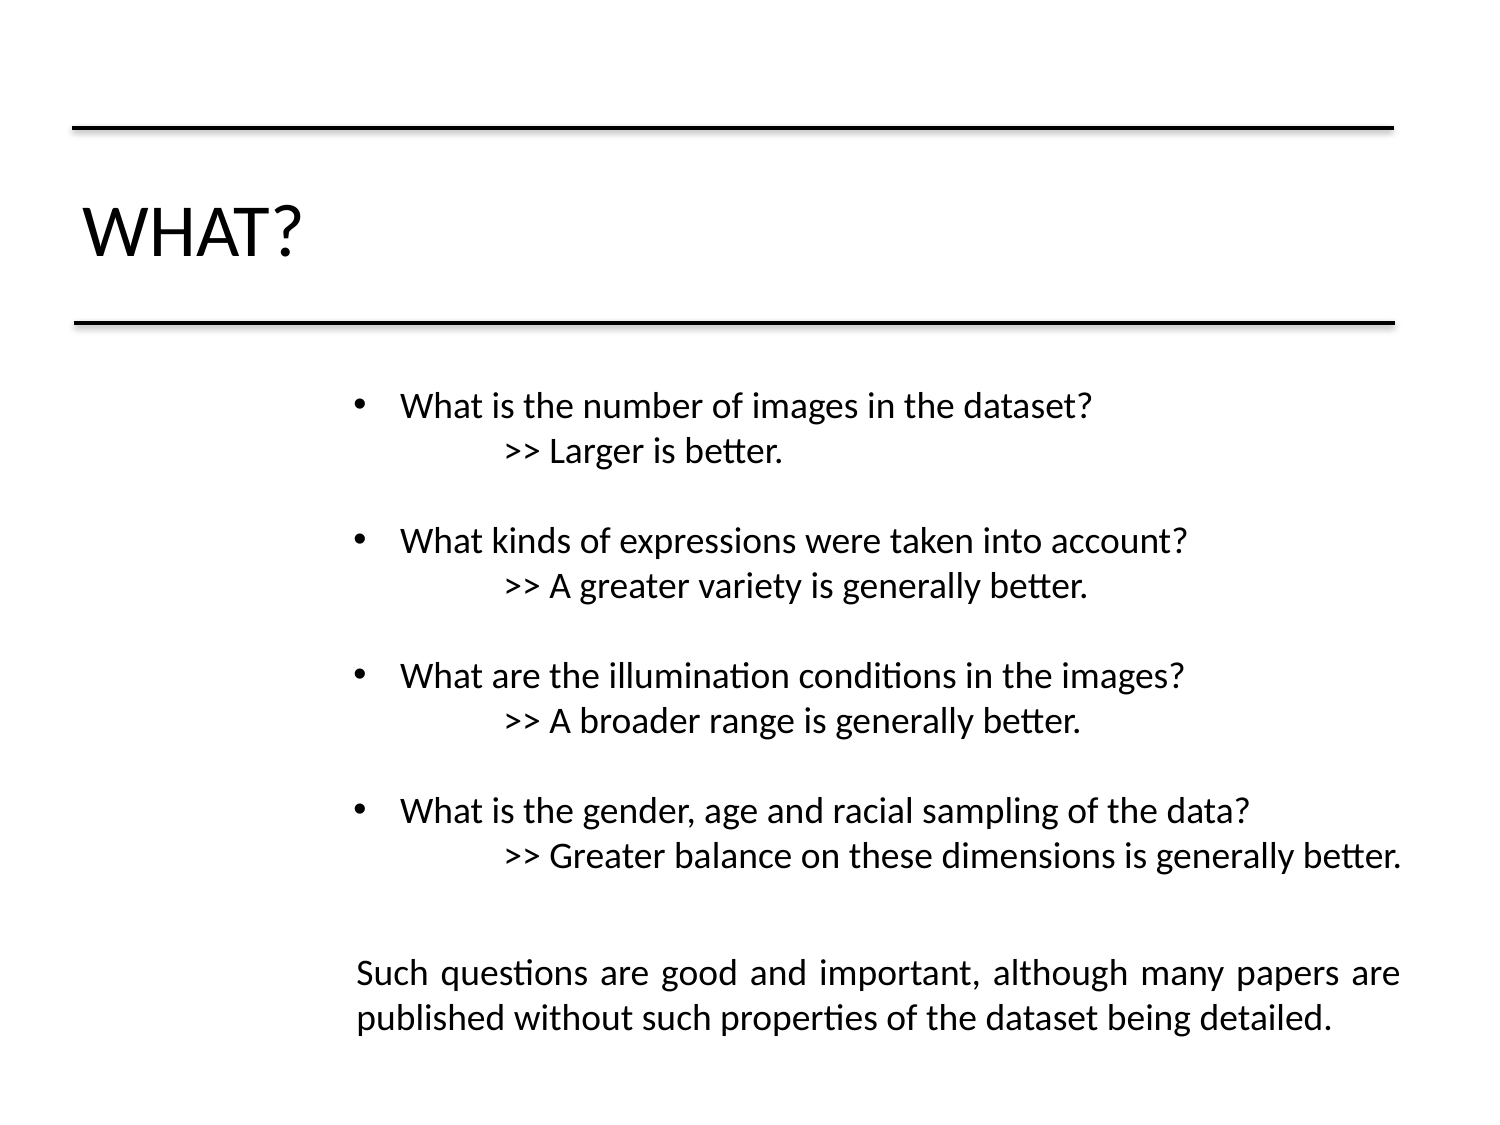

WHAT?

What is the number of images in the dataset?
	>> Larger is better.

What kinds of expressions were taken into account?
>> A greater variety is generally better.

What are the illumination conditions in the images?
	>> A broader range is generally better.

What is the gender, age and racial sampling of the data?
>> Greater balance on these dimensions is generally better.

Such questions are good and important, although many papers are published without such properties of the dataset being detailed.